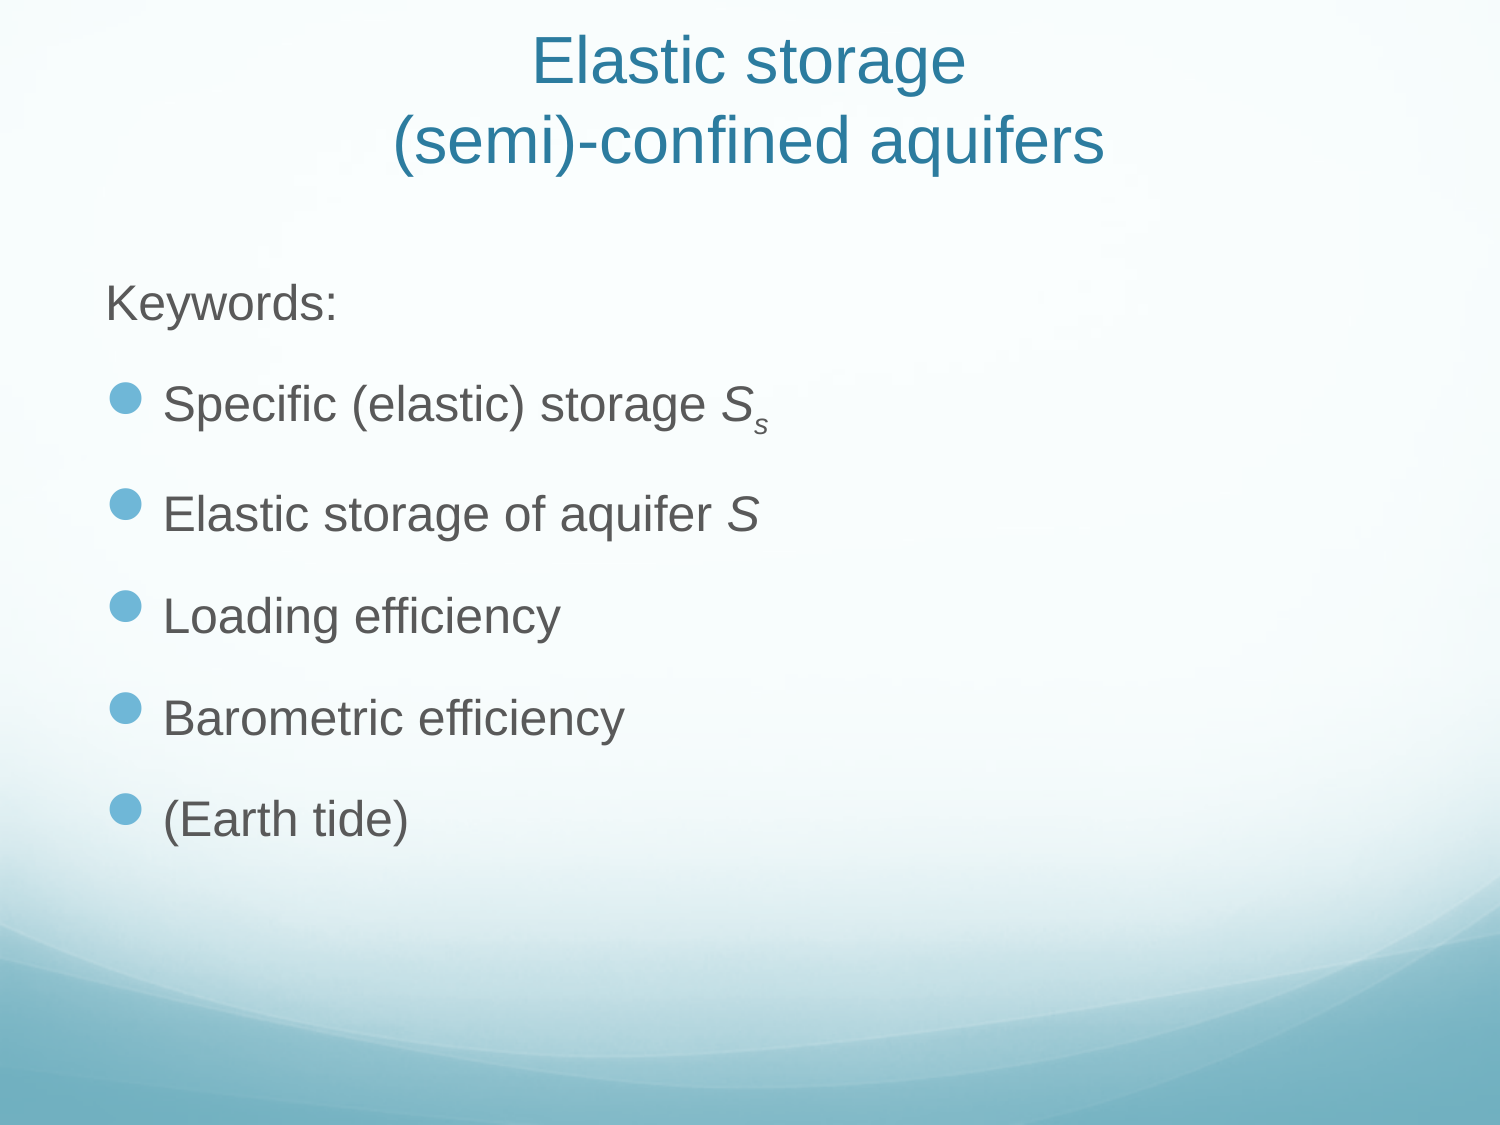

# Elastic storage (semi)-confined aquifers
Keywords:
Specific (elastic) storage Ss
Elastic storage of aquifer S
Loading efficiency
Barometric efficiency
(Earth tide)